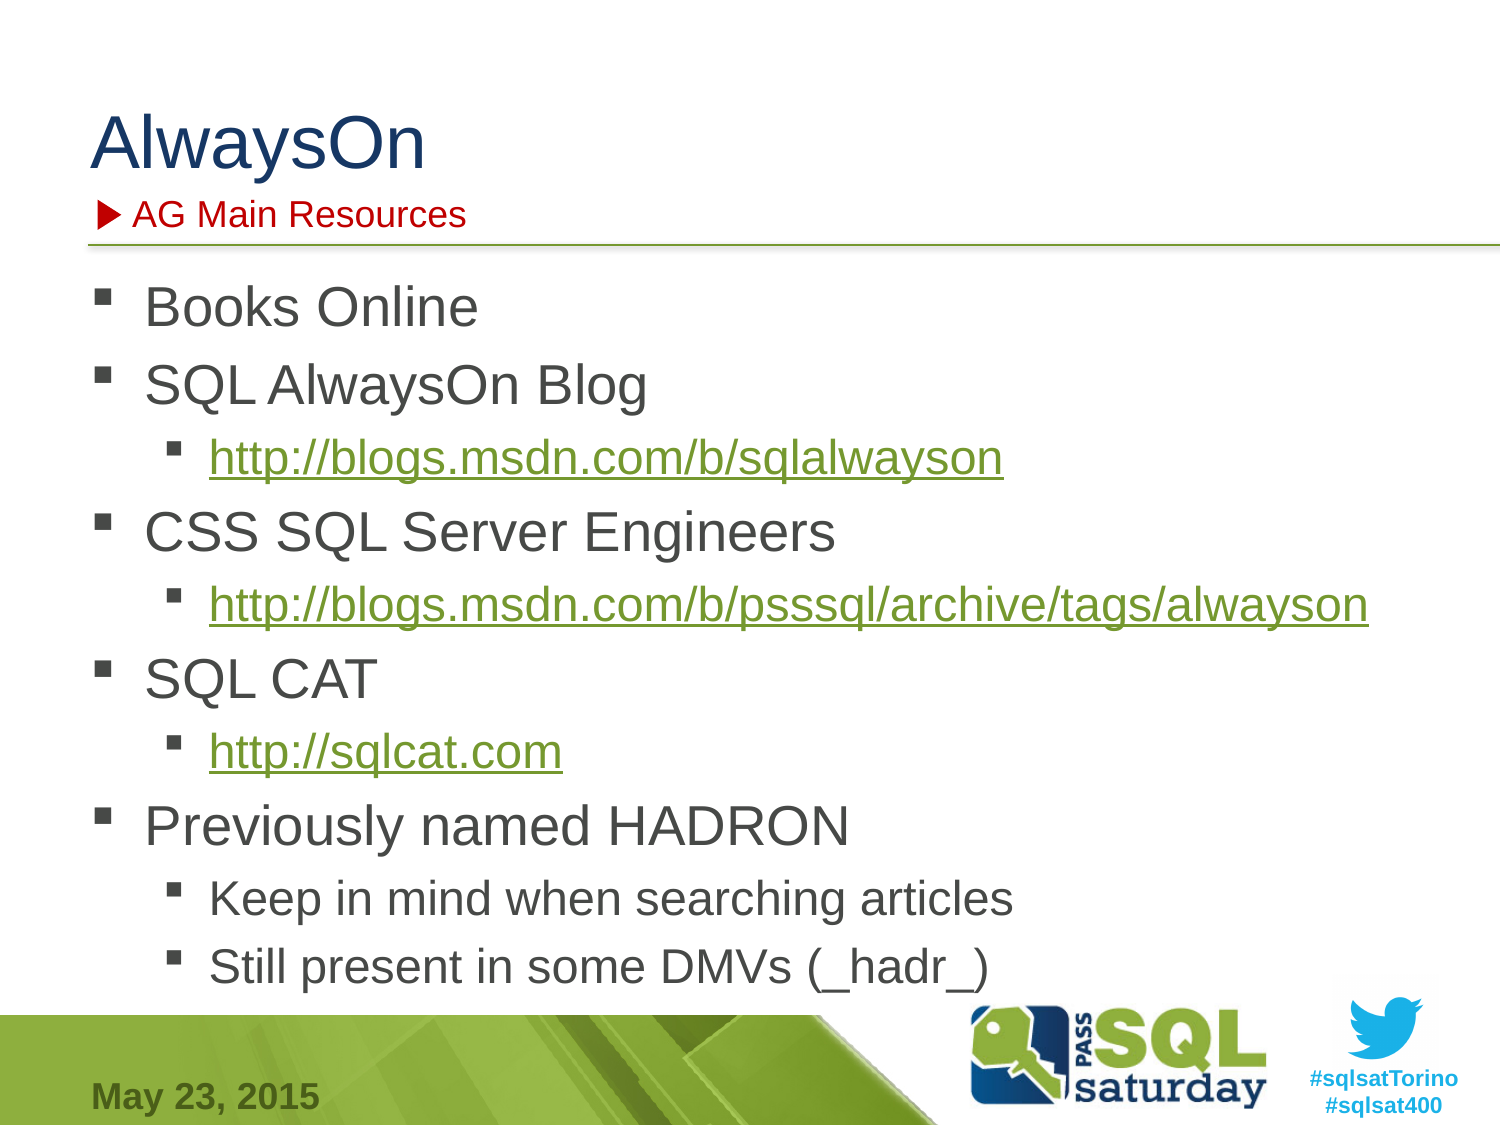

# AlwaysOn
AG Main Resources
Books Online
SQL AlwaysOn Blog
http://blogs.msdn.com/b/sqlalwayson
CSS SQL Server Engineers
http://blogs.msdn.com/b/psssql/archive/tags/alwayson
SQL CAT
http://sqlcat.com
Previously named HADRON
Keep in mind when searching articles
Still present in some DMVs (_hadr_)